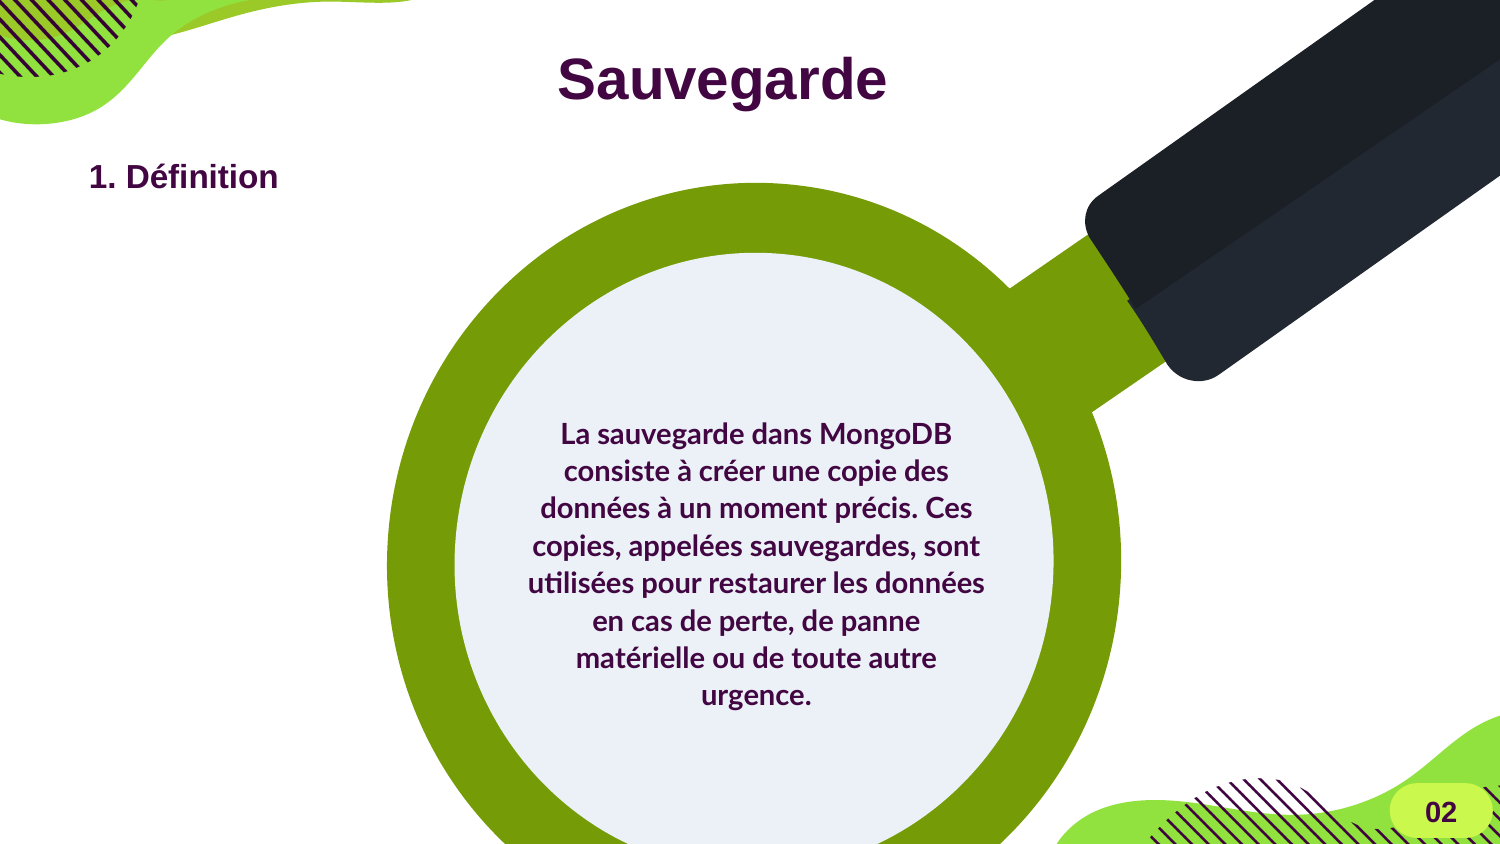

# Sauvegarde
1. Définition
La sauvegarde dans MongoDB consiste à créer une copie des données à un moment précis. Ces copies, appelées sauvegardes, sont utilisées pour restaurer les données en cas de perte, de panne matérielle ou de toute autre urgence.
02

01
02

Sauvegardes Instantanés de système de fichiers (Snapshots)
Sauvegardes logiques